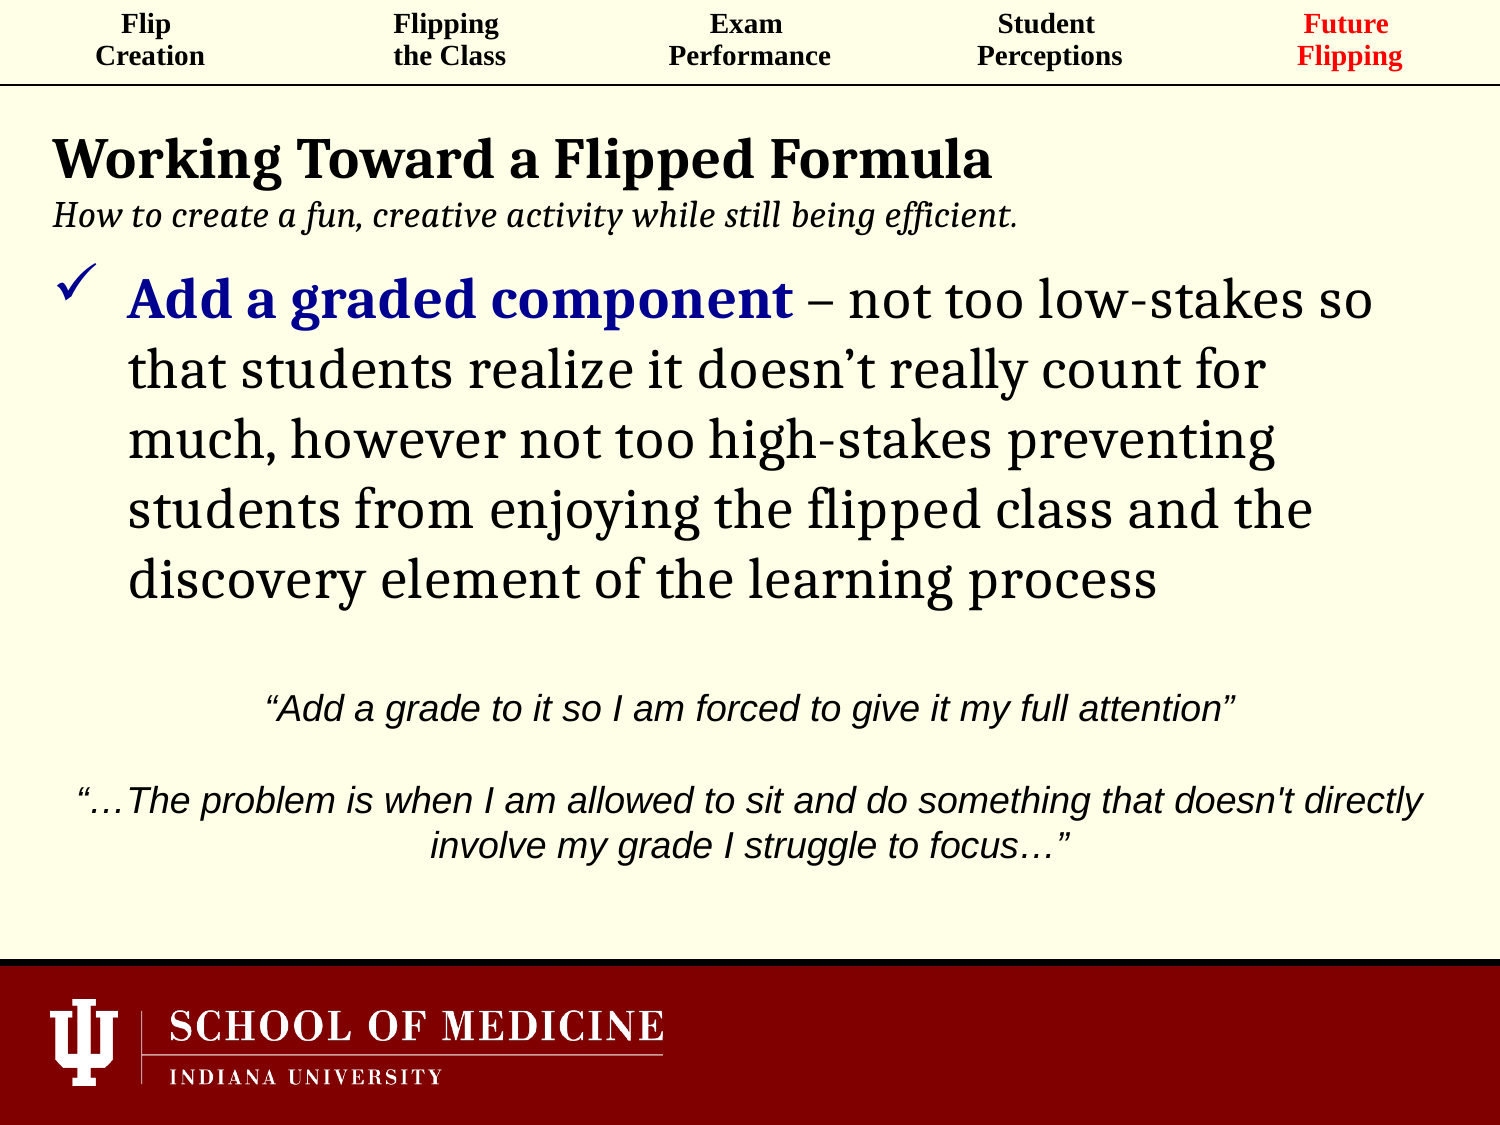

| Flip Creation | Flipping the Class | Exam Performance | Student Perceptions | Future Flipping |
| --- | --- | --- | --- | --- |
Working Toward a Flipped Formula
How to create a fun, creative activity while still being efficient.

Add a graded component – not too low-stakes so that students realize it doesn’t really count for much, however not too high-stakes preventing students from enjoying the flipped class and the discovery element of the learning process

“Add a grade to it so I am forced to give it my full attention”
“…The problem is when I am allowed to sit and do something that doesn't directly involve my grade I struggle to focus…”